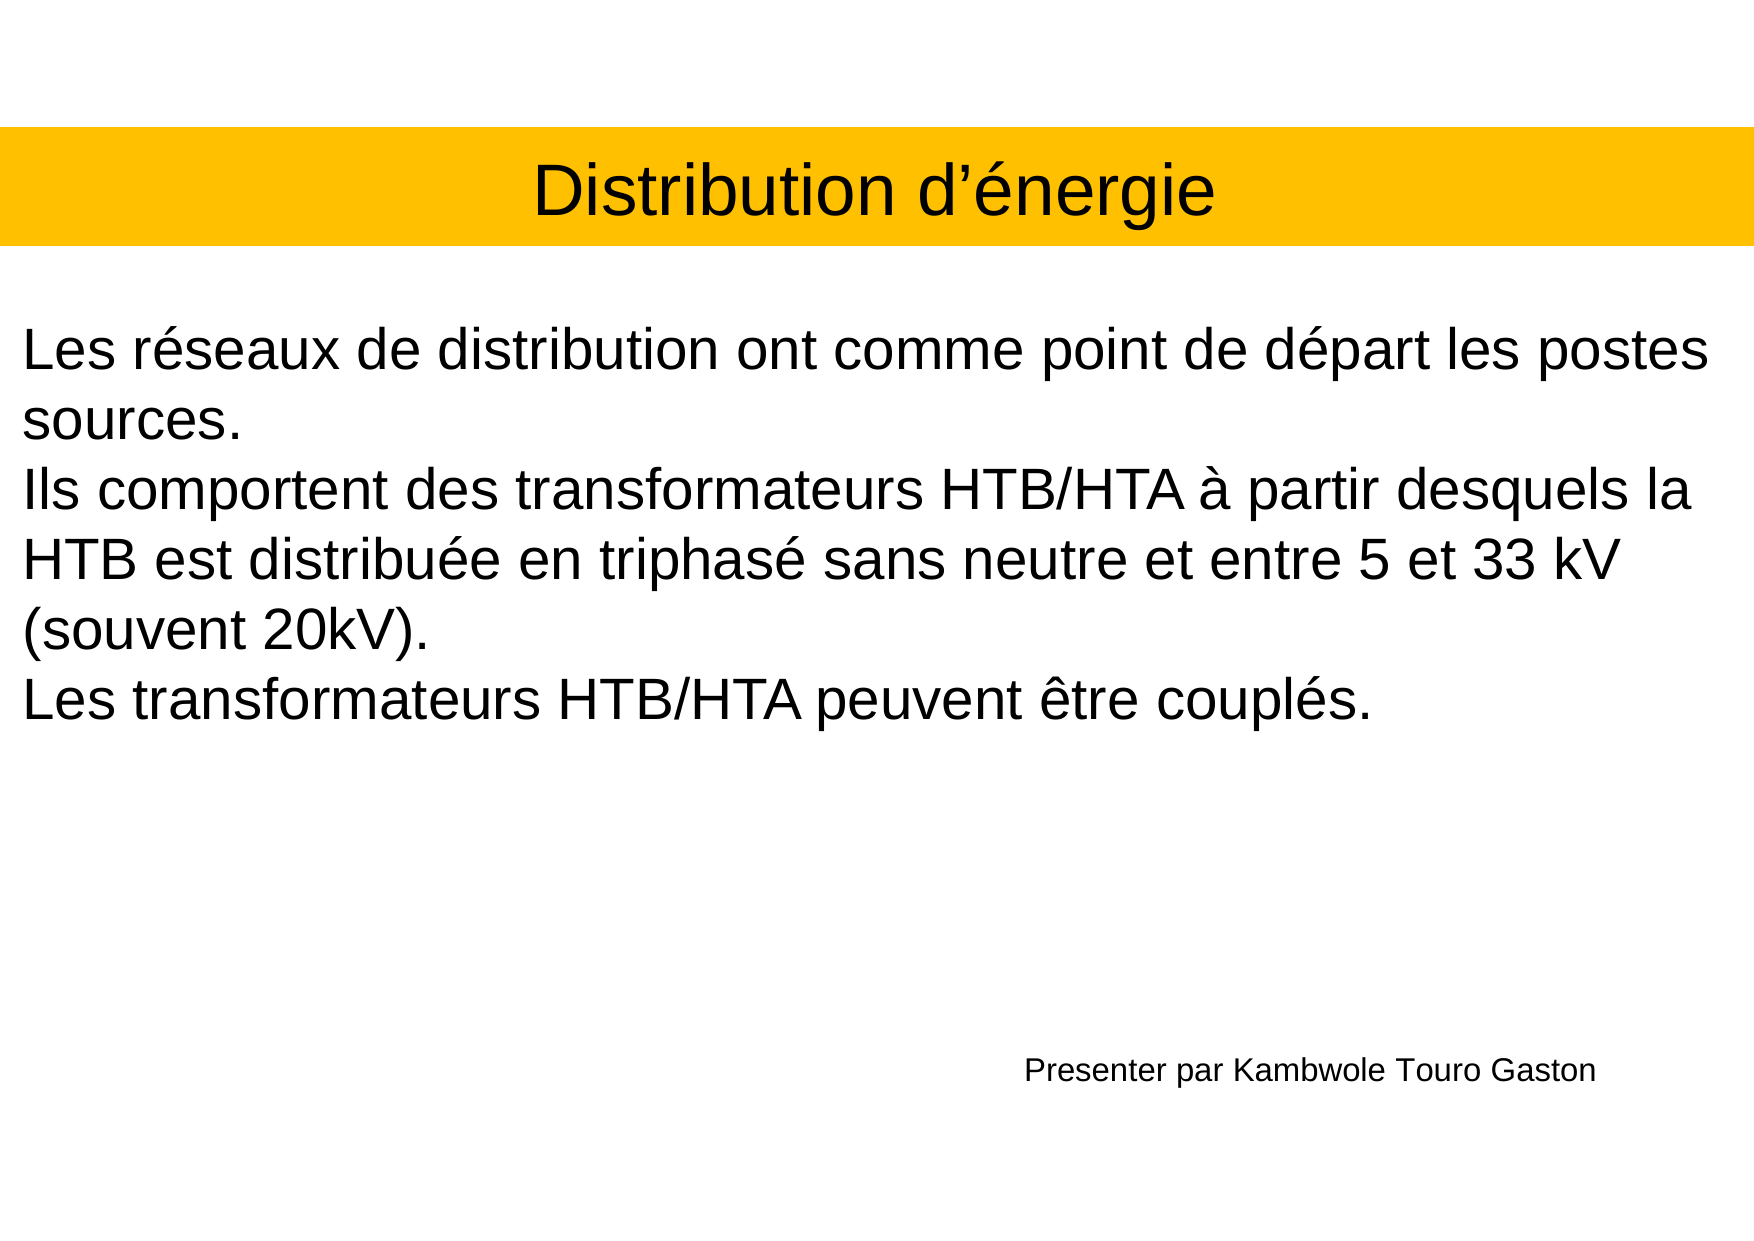

Distribution d’énergie
Les réseaux de distribution ont comme point de départ les postes sources.
Ils comportent des transformateurs HTB/HTA à partir desquels la HTB est distribuée en triphasé sans neutre et entre 5 et 33 kV (souvent 20kV).
Les transformateurs HTB/HTA peuvent être couplés.
Presenter par Kambwole Touro Gaston